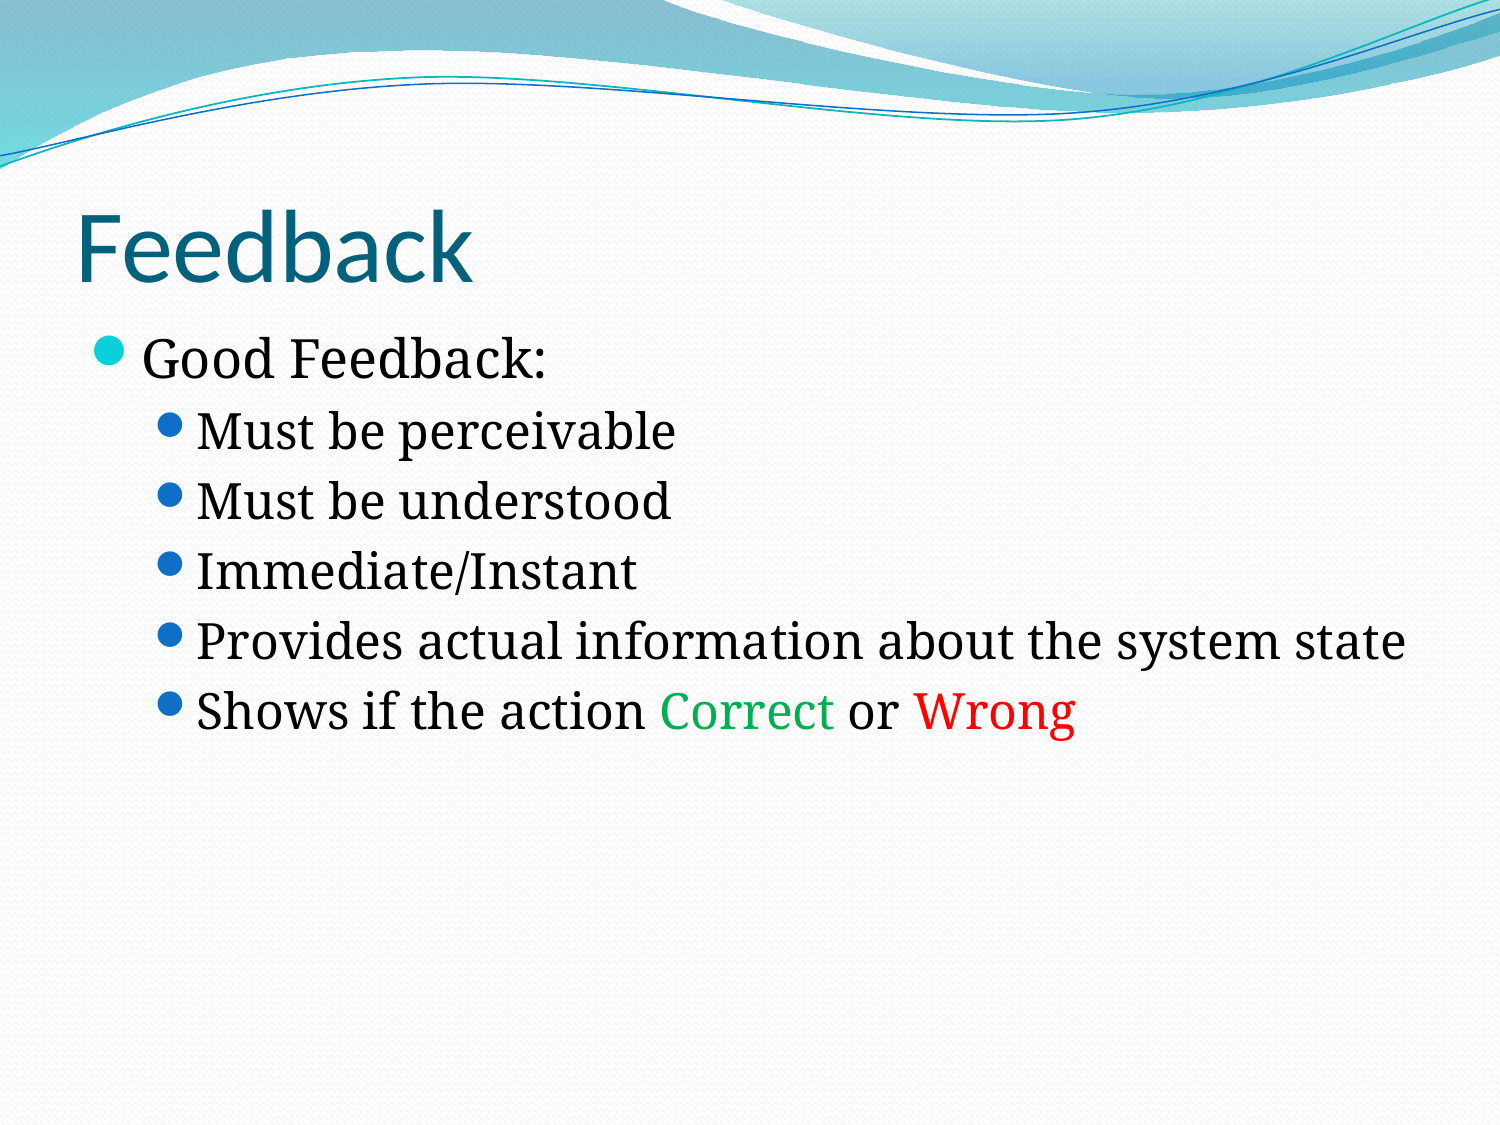

# Feedback
Good Feedback:
Must be perceivable
Must be understood
Immediate/Instant
Provides actual information about the system state
Shows if the action Correct or Wrong